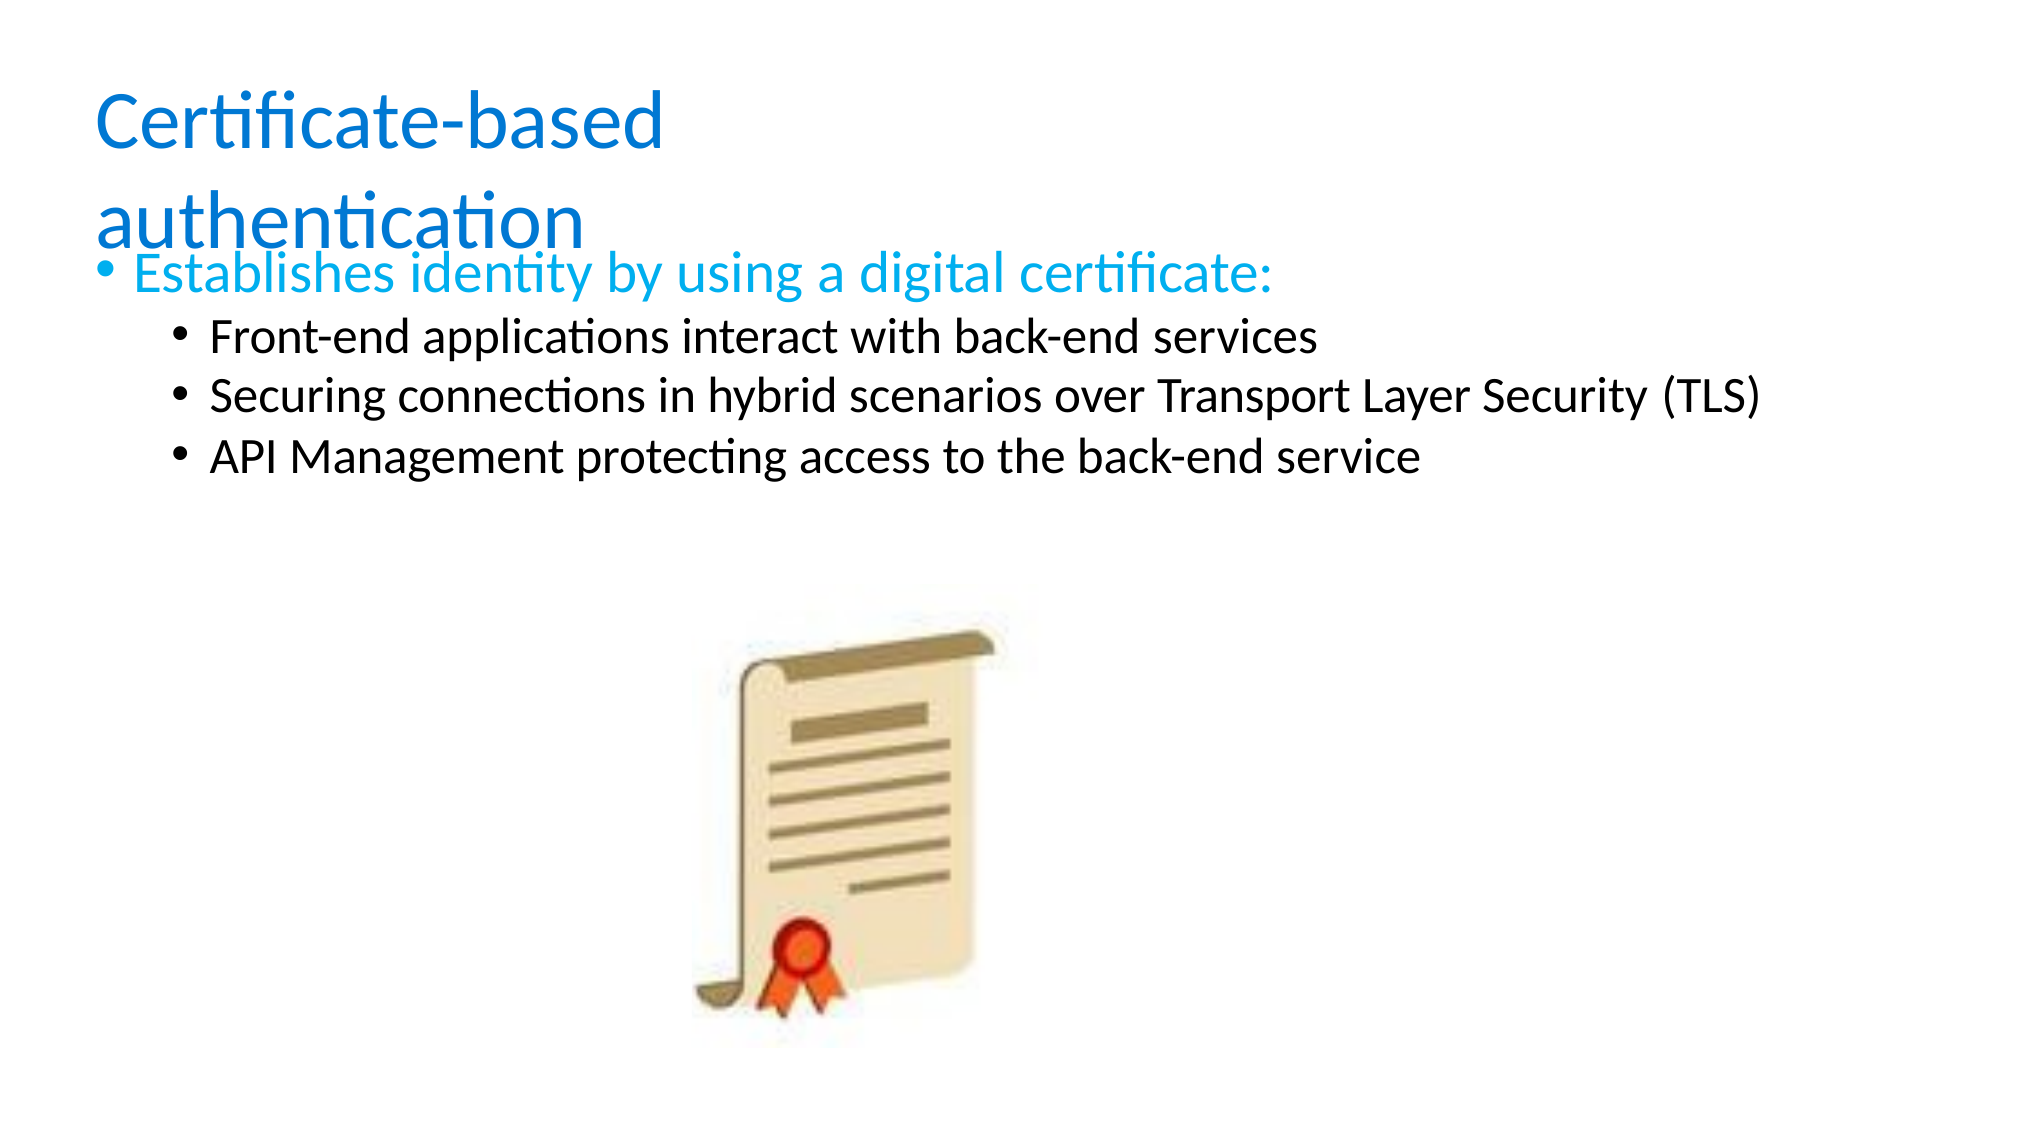

# Certificate-based authentication
Establishes identity by using a digital certificate:
Front-end applications interact with back-end services
Securing connections in hybrid scenarios over Transport Layer Security (TLS)
API Management protecting access to the back-end service